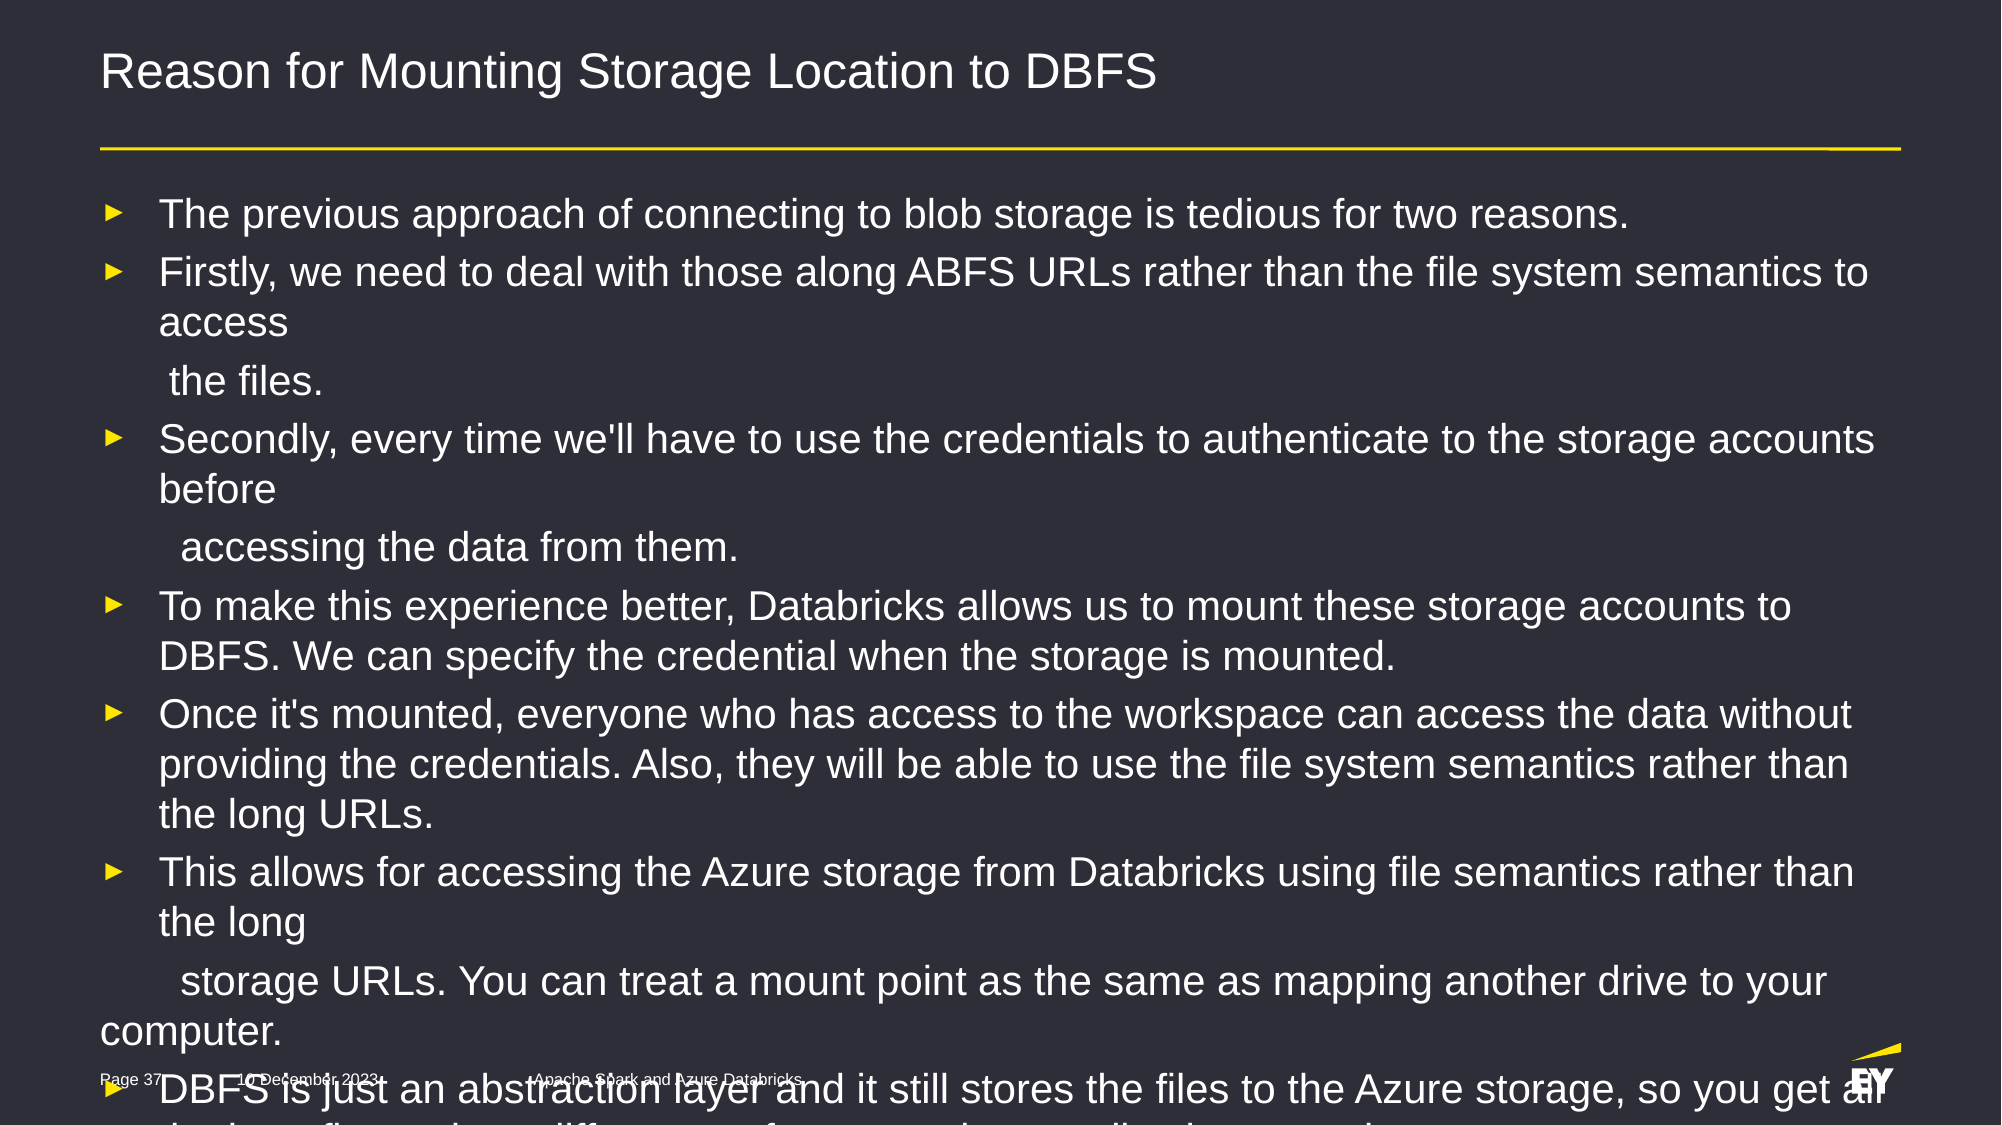

# Reason for Mounting Storage Location to DBFS
The previous approach of connecting to blob storage is tedious for two reasons.
Firstly, we need to deal with those along ABFS URLs rather than the file system semantics to access
      the files.
Secondly, every time we'll have to use the credentials to authenticate to the storage accounts before
       accessing the data from them.
To make this experience better, Databricks allows us to mount these storage accounts to DBFS. We can specify the credential when the storage is mounted.
Once it's mounted, everyone who has access to the workspace can access the data without providing the credentials. Also, they will be able to use the file system semantics rather than the long URLs.
This allows for accessing the Azure storage from Databricks using file semantics rather than the long
       storage URLs. You can treat a mount point as the same as mapping another drive to your computer.
DBFS is just an abstraction layer and it still stores the files to the Azure storage, so you get all the benefits such as different performance tiers, replication, massive storage etc., as you would      generally get from Azure storage.